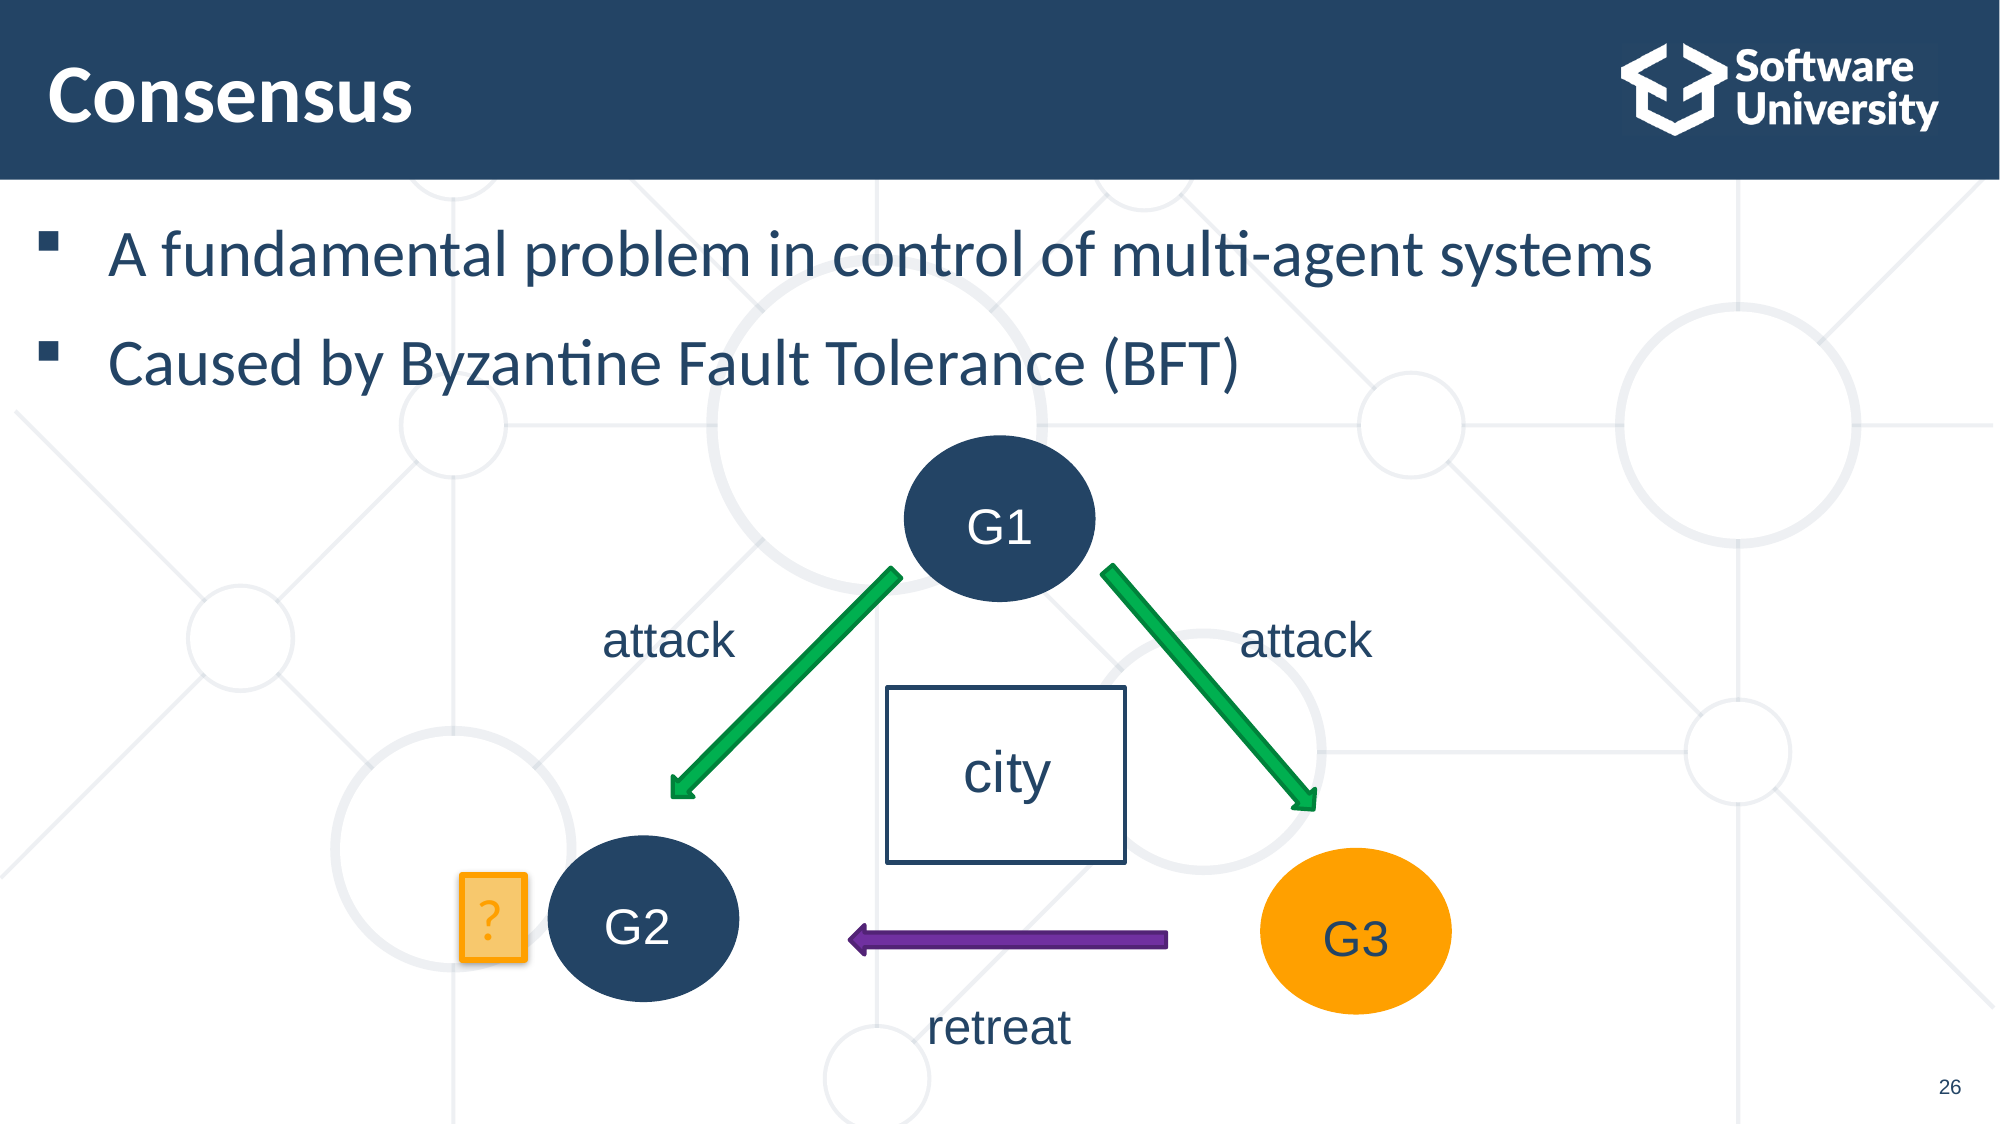

# Consensus
A fundamental problem in control of multi-agent systems
Caused by Byzantine Fault Tolerance (BFT)

G1
attack
attack

city

?
G2
G3

retreat
26